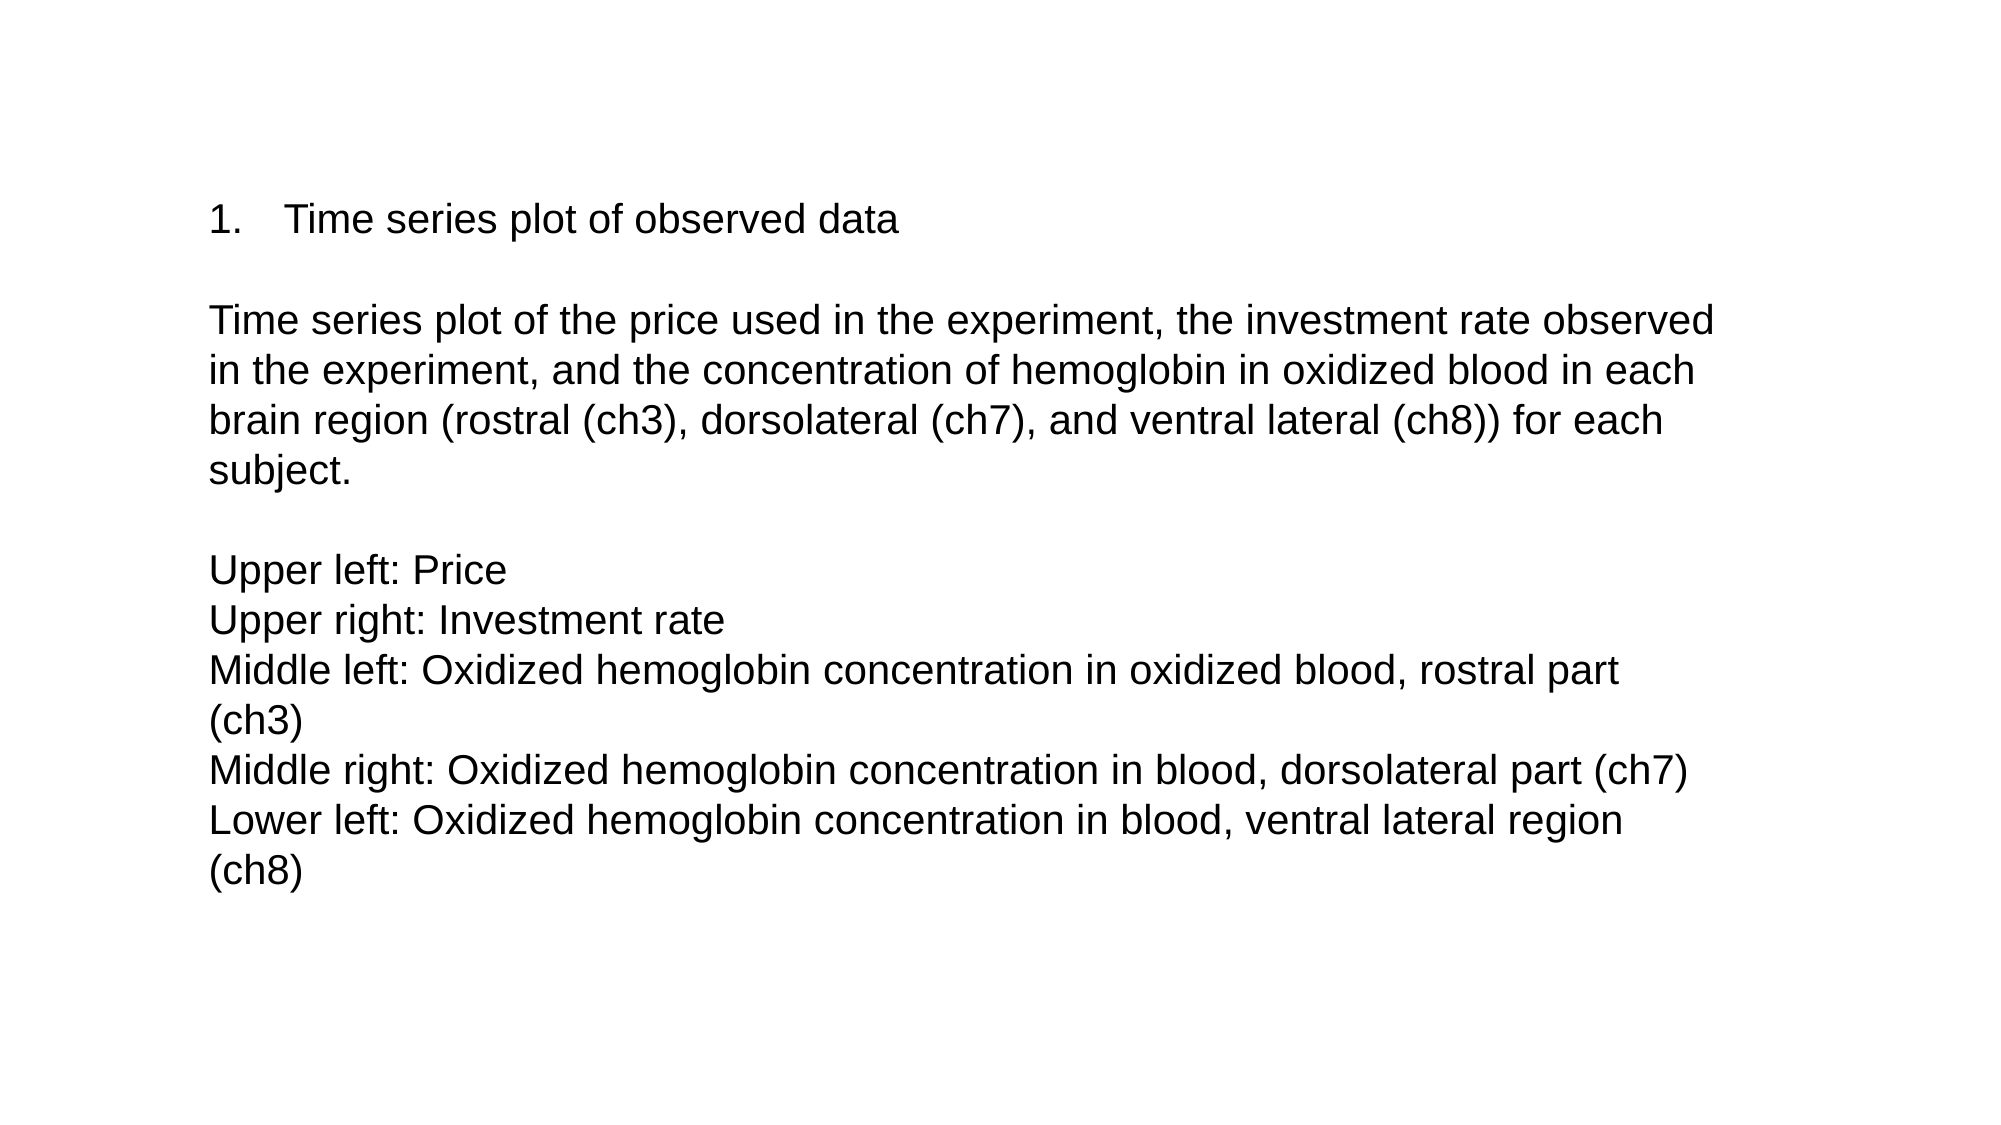

Time series plot of observed data

Time series plot of the price used in the experiment, the investment rate observed in the experiment, and the concentration of hemoglobin in oxidized blood in each brain region (rostral (ch3), dorsolateral (ch7), and ventral lateral (ch8)) for each subject.

Upper left: Price
Upper right: Investment rate
Middle left: Oxidized hemoglobin concentration in oxidized blood, rostral part (ch3)
Middle right: Oxidized hemoglobin concentration in blood, dorsolateral part (ch7)
Lower left: Oxidized hemoglobin concentration in blood, ventral lateral region (ch8)